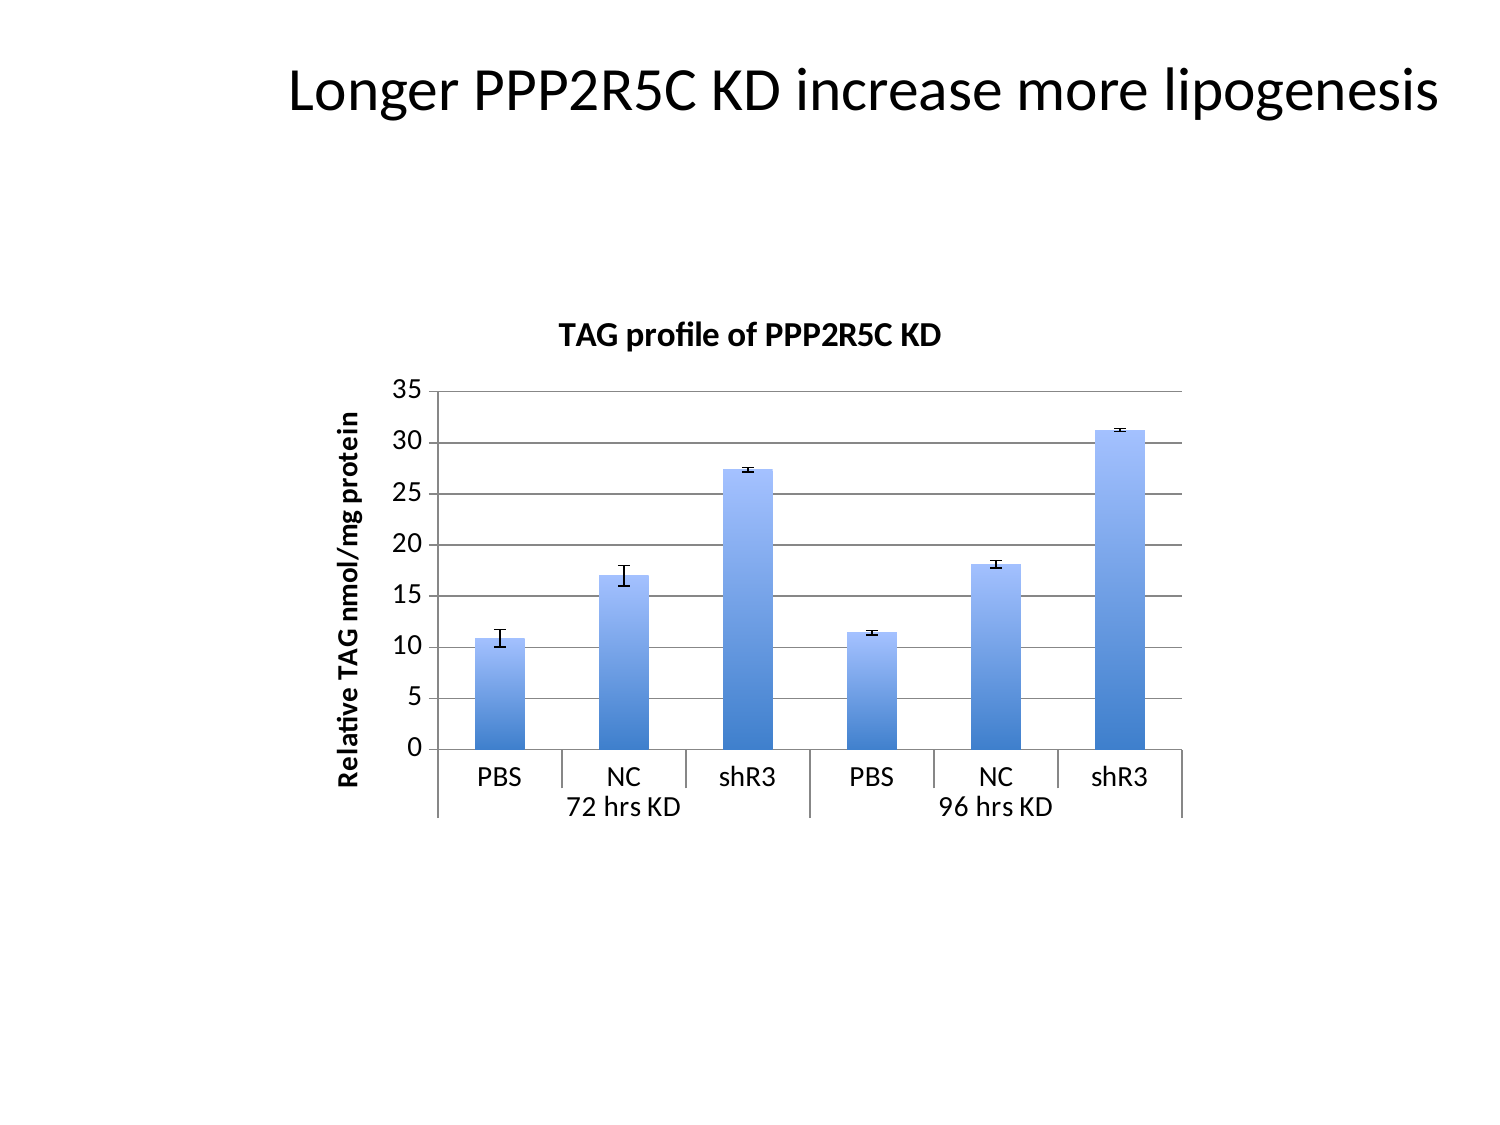

# Longer PPP2R5C KD increase more lipogenesis

### Chart: TAG profile of PPP2R5C KD

| Category |  |
|---|---|
| PBS | 10.87583783205525 |
| NC | 16.98191716636421 |
| shR3 | 27.3489013631956 |
| PBS | 11.41541690640437 |
| NC | 18.10611026329741 |
| shR3 | 31.23826410136638 |